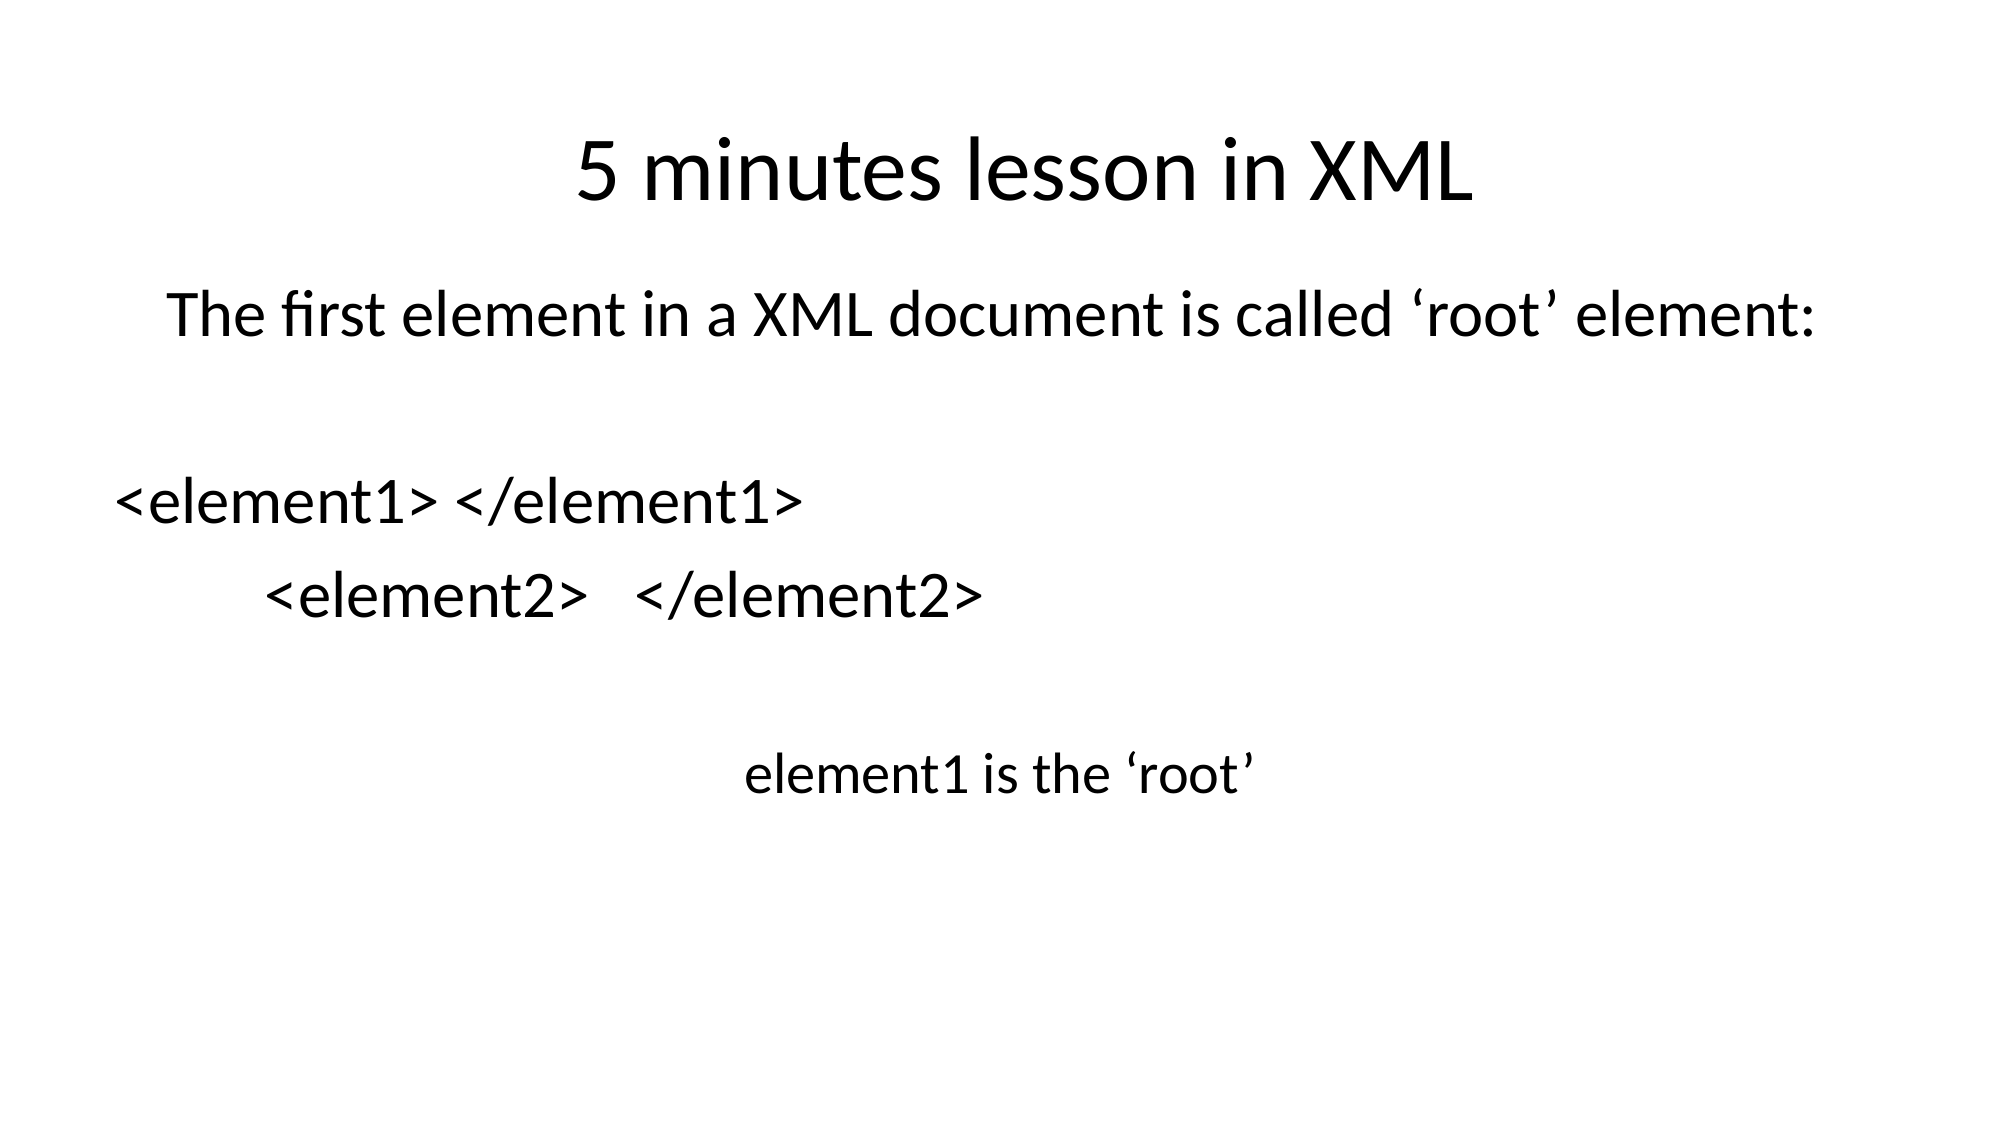

5 minutes lesson in XML
The first element in a XML document is called ‘root’ element:

<element1> </element1>
	<element2>   </element2>

element1 is the ‘root’